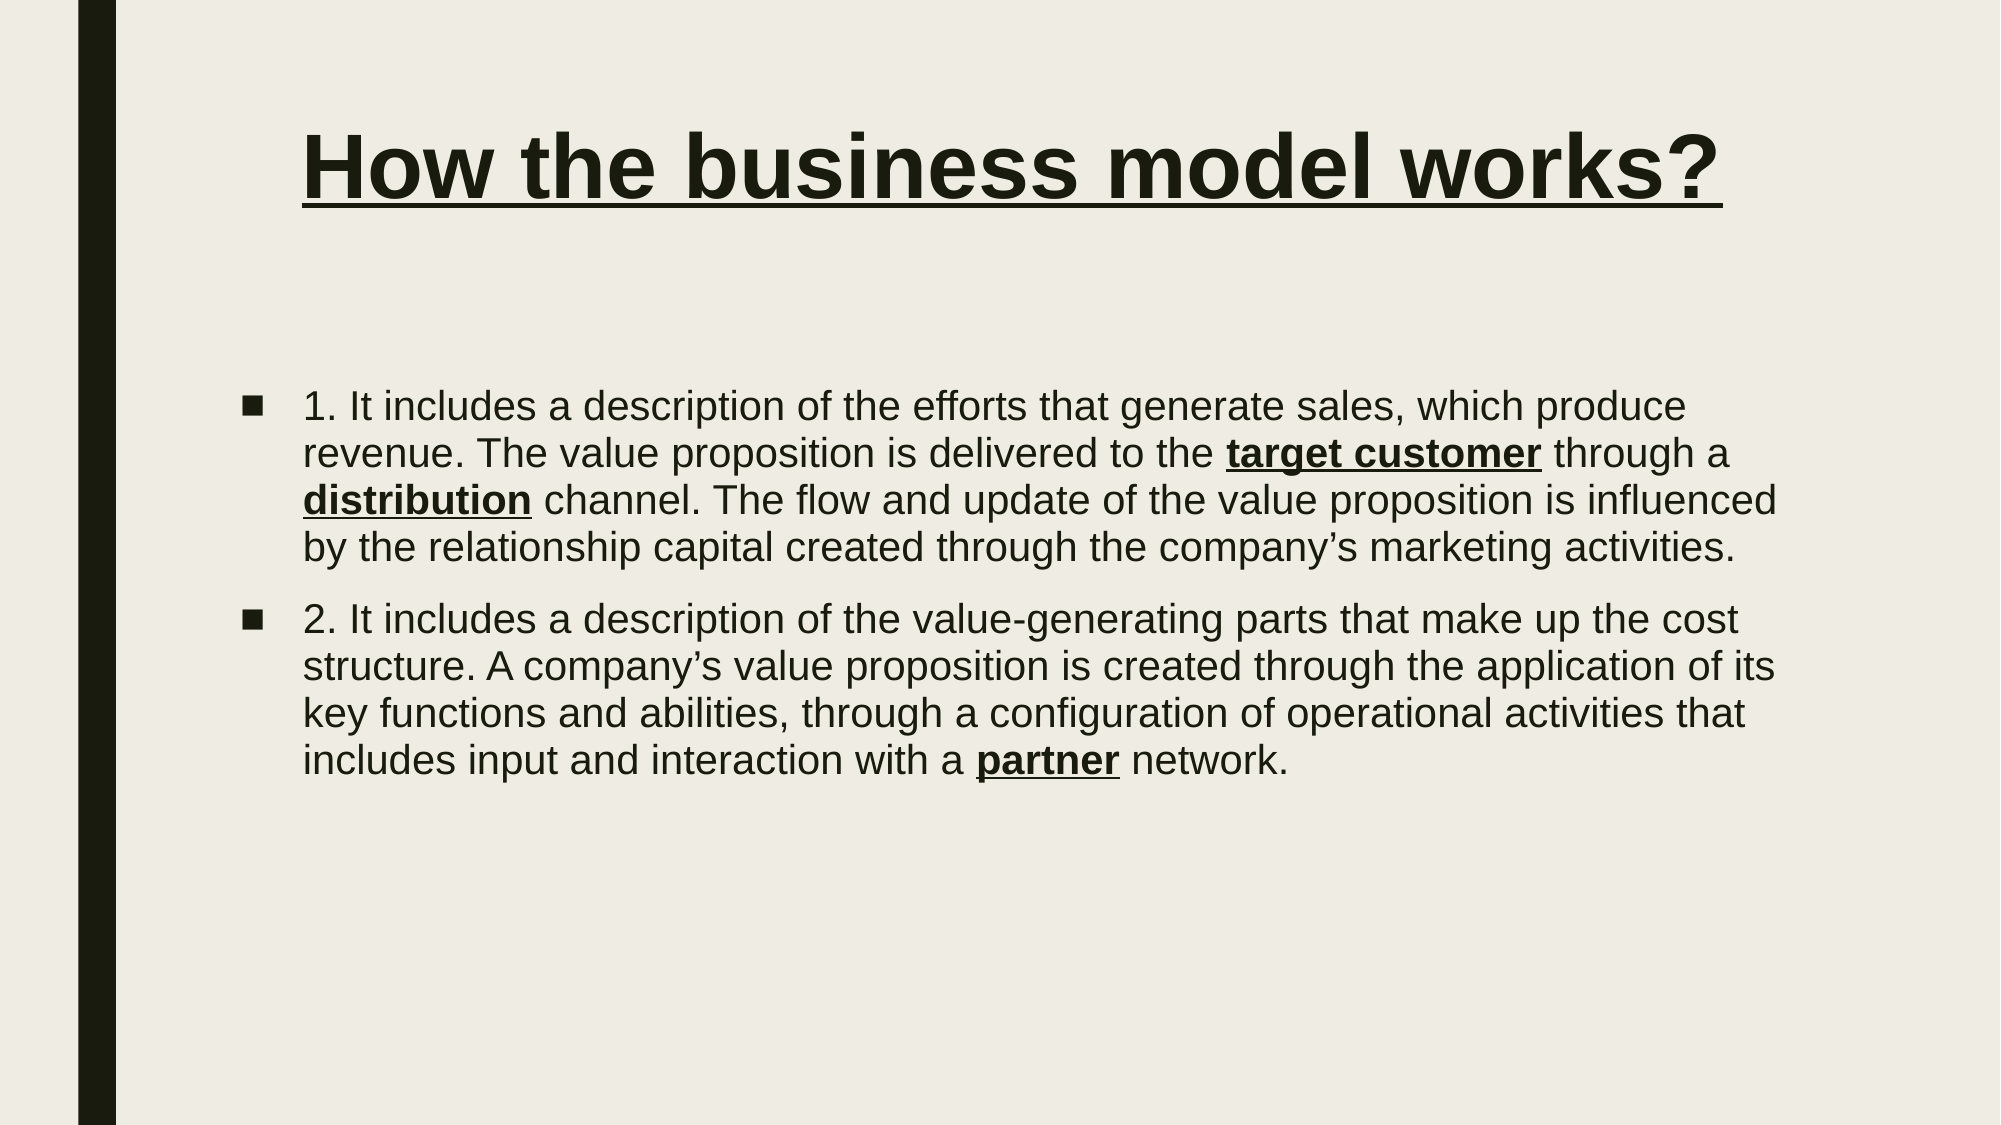

# How the business model works?
1. It includes a description of the efforts that generate sales, which produce revenue. The value proposition is delivered to the target customer through a distribution channel. The flow and update of the value proposition is influenced by the relationship capital created through the company’s marketing activities.
2. It includes a description of the value-generating parts that make up the cost structure. A company’s value proposition is created through the application of its key functions and abilities, through a configuration of operational activities that includes input and interaction with a partner network.